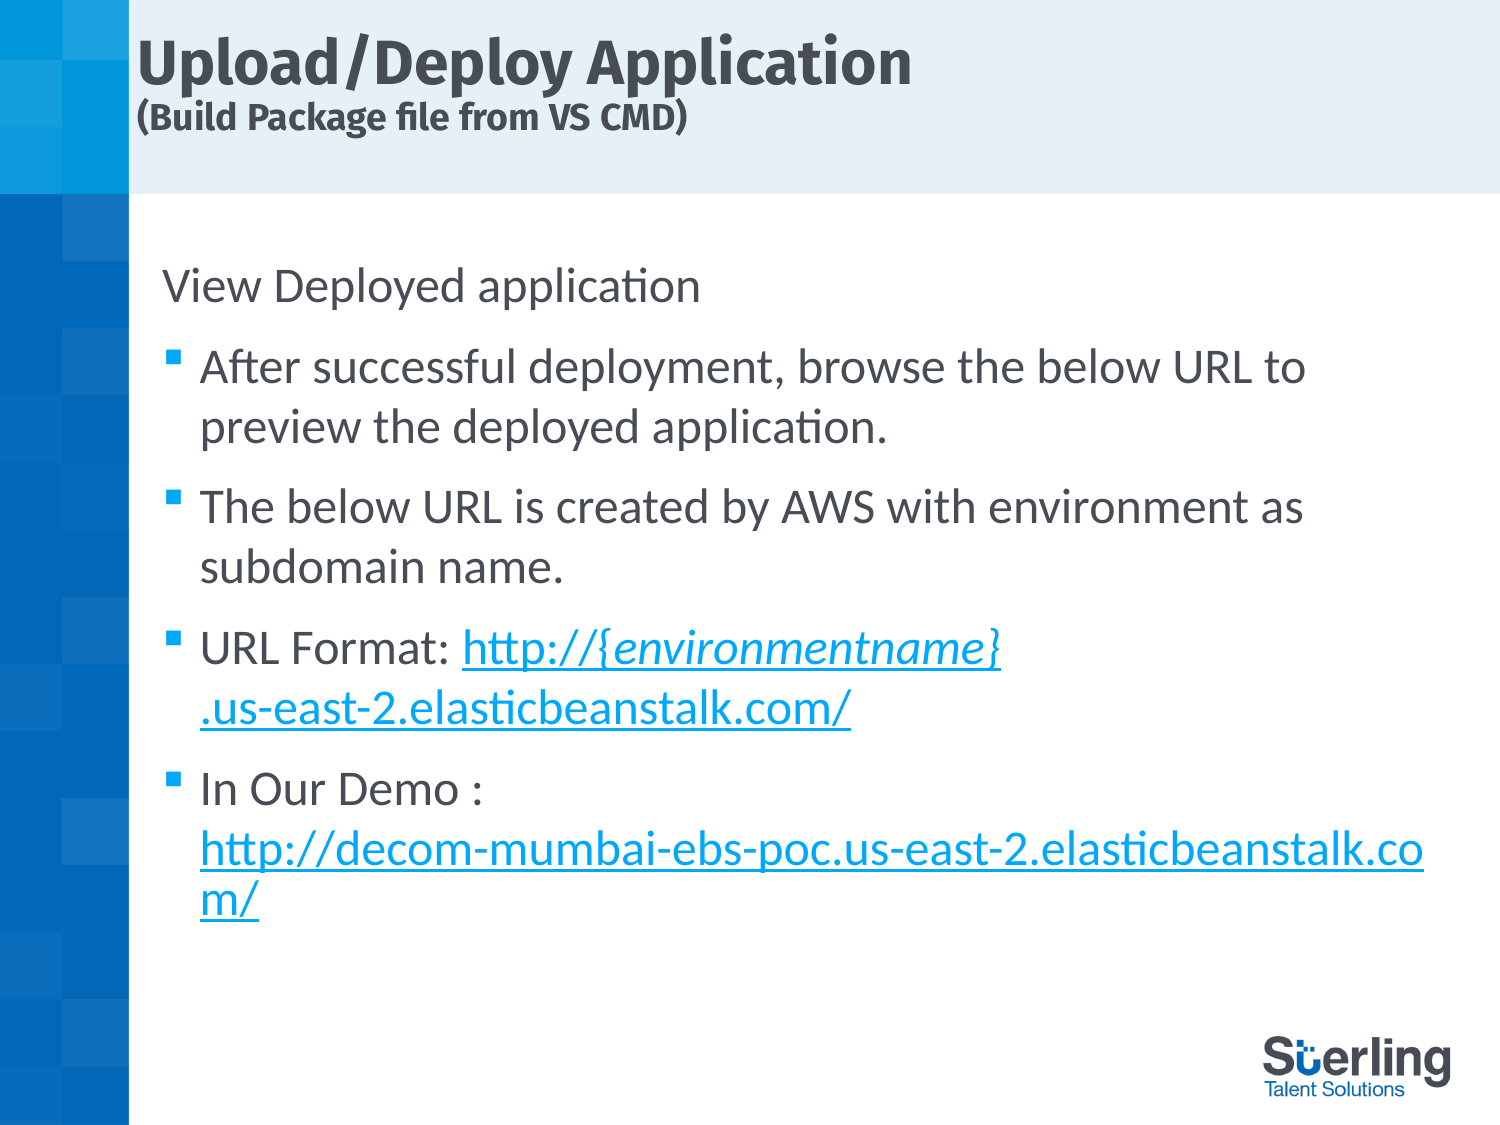

# Upload/Deploy Application (Build Package file from VS CMD)
View Deployed application
After successful deployment, browse the below URL to preview the deployed application.
The below URL is created by AWS with environment as subdomain name.
URL Format: http://{environmentname}.us-east-2.elasticbeanstalk.com/
In Our Demo : http://decom-mumbai-ebs-poc.us-east-2.elasticbeanstalk.com/